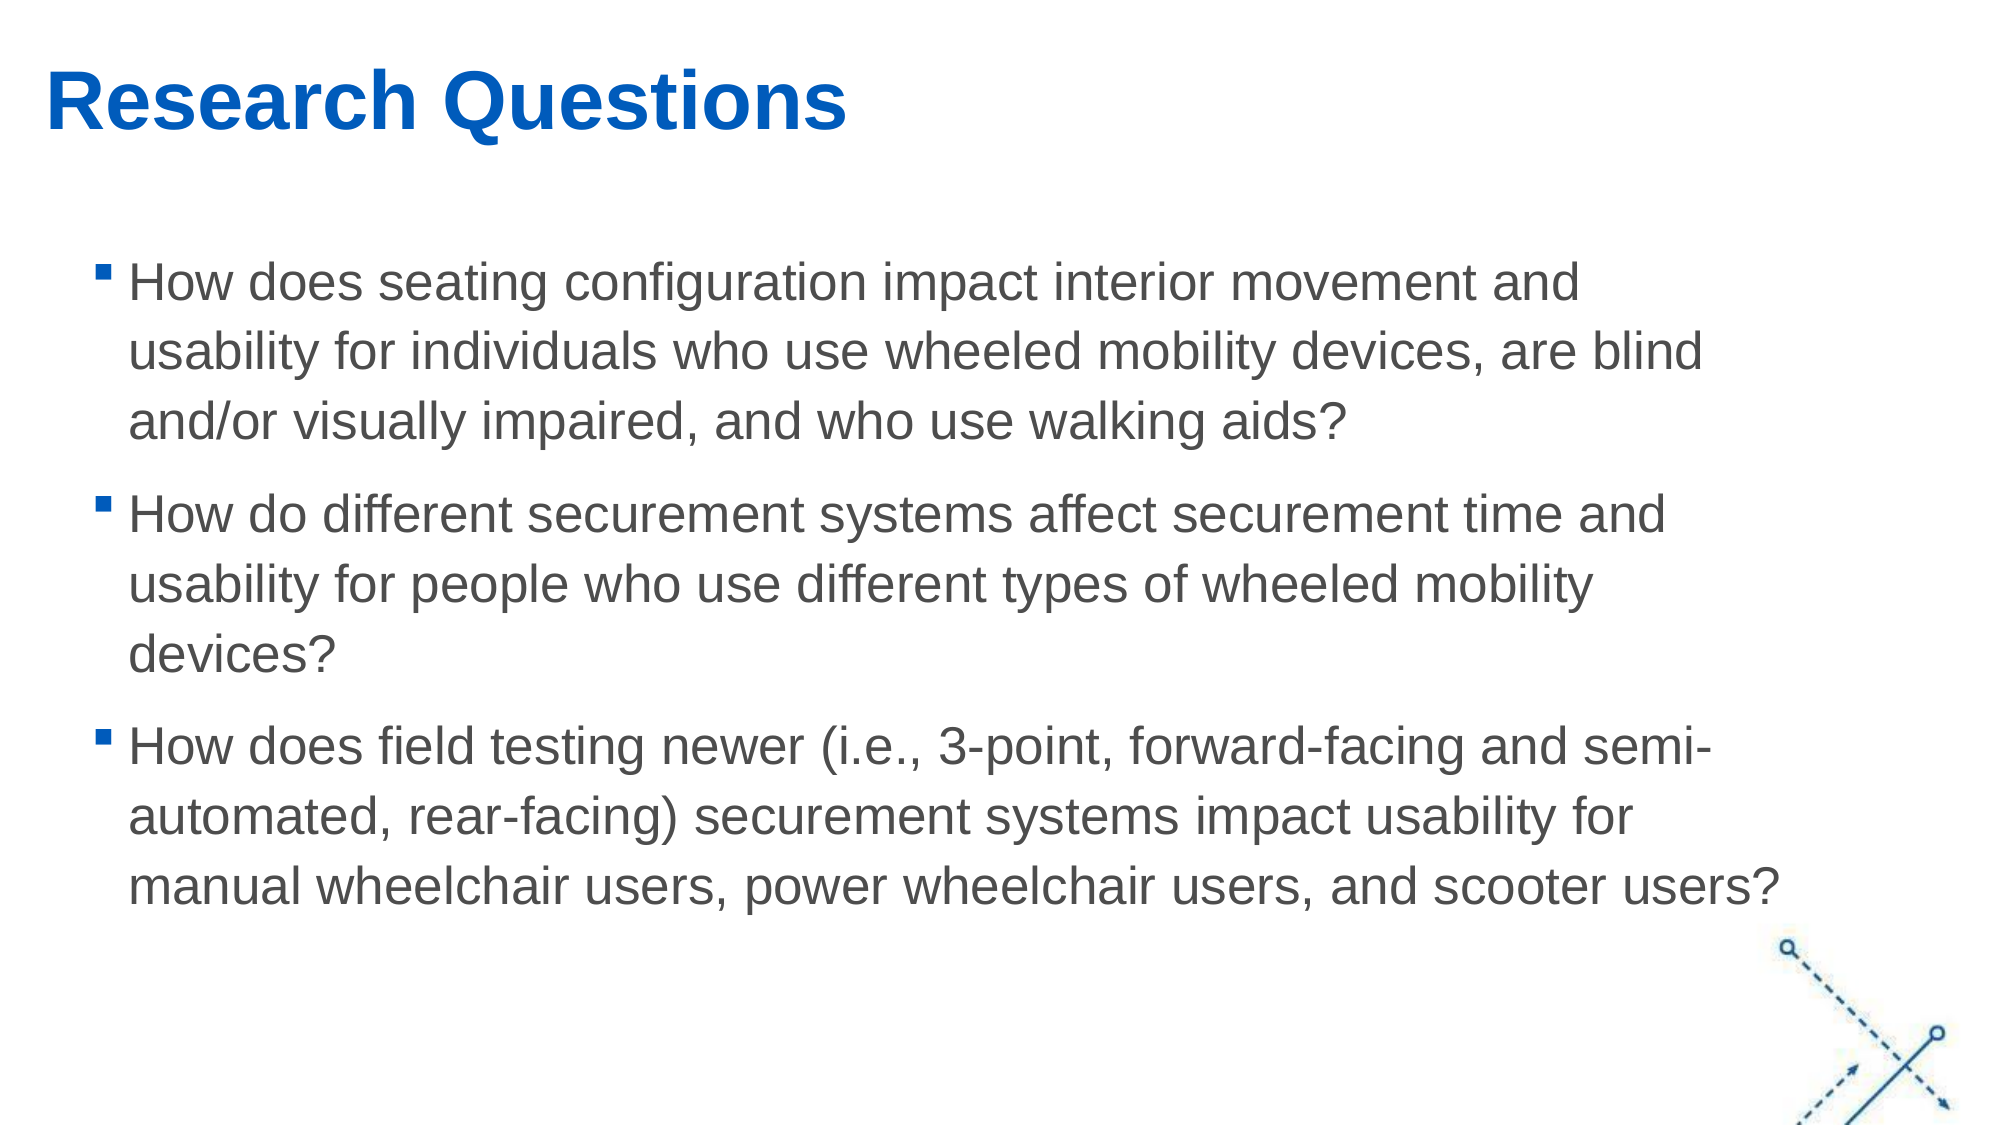

# Research Questions
How does seating configuration impact interior movement and usability for individuals who use wheeled mobility devices, are blind and/or visually impaired, and who use walking aids?
How do different securement systems affect securement time and usability for people who use different types of wheeled mobility devices?
How does field testing newer (i.e., 3-point, forward-facing and semi-automated, rear-facing) securement systems impact usability for manual wheelchair users, power wheelchair users, and scooter users?